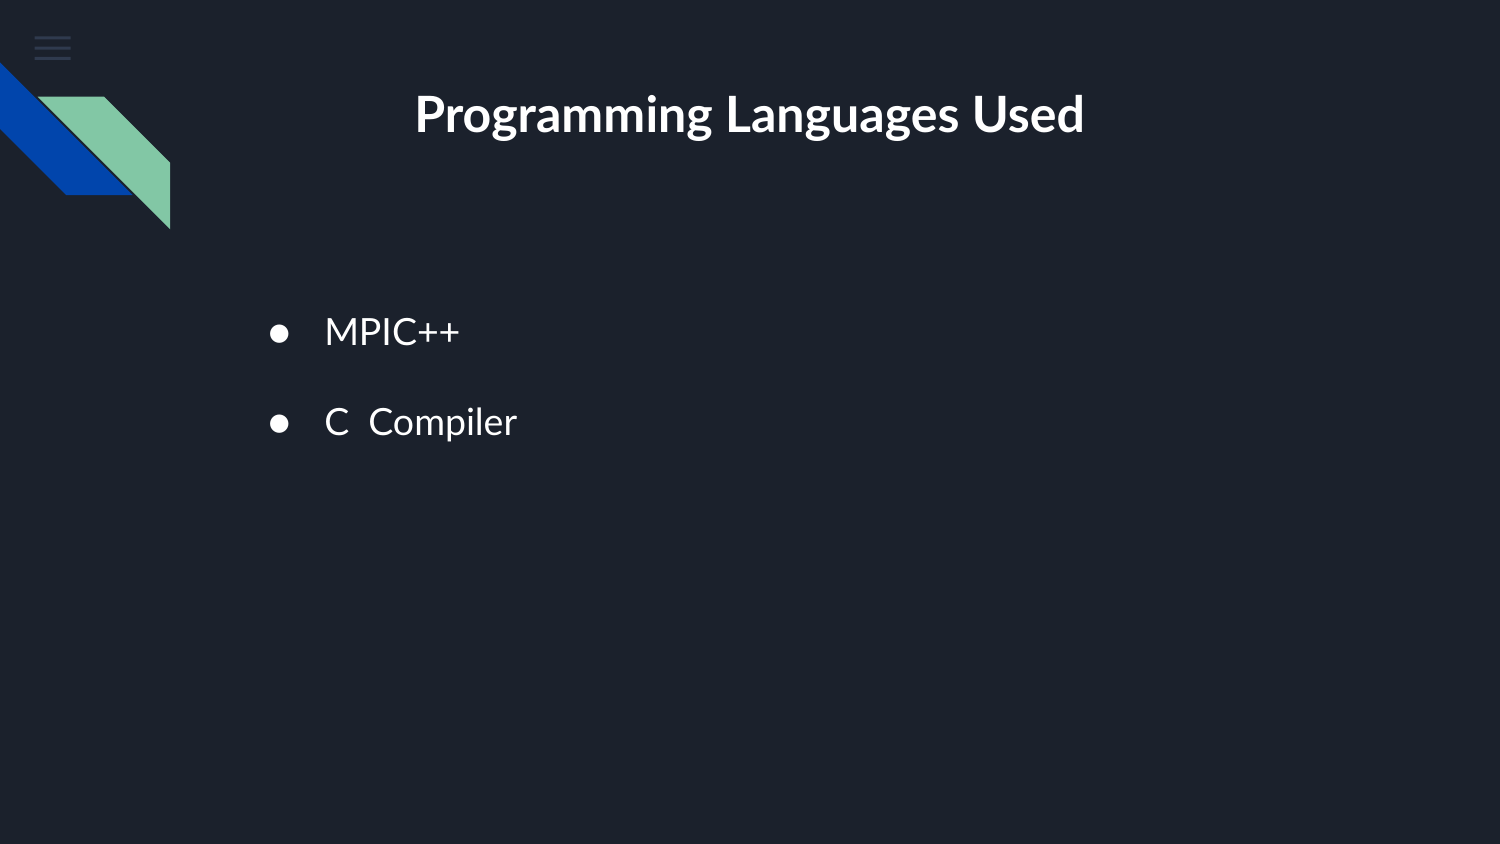

# Programming Languages Used
MPIC++

C  Compiler